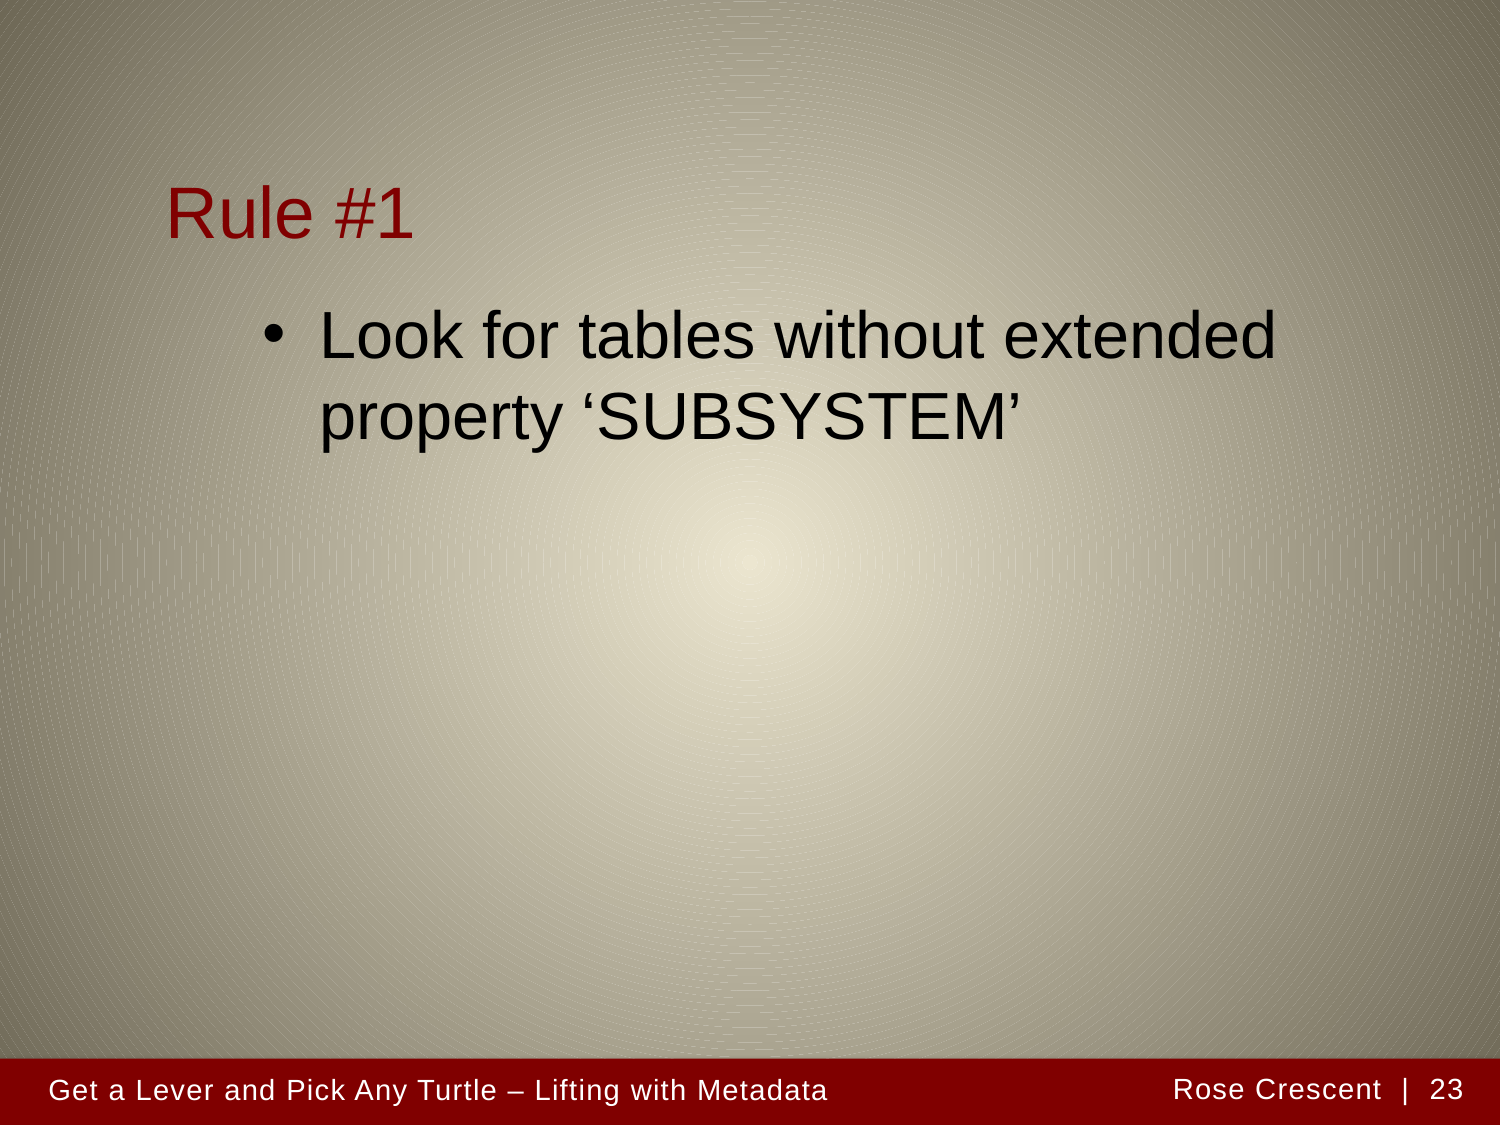

# Rule #1
Look for tables without extended property ‘SUBSYSTEM’